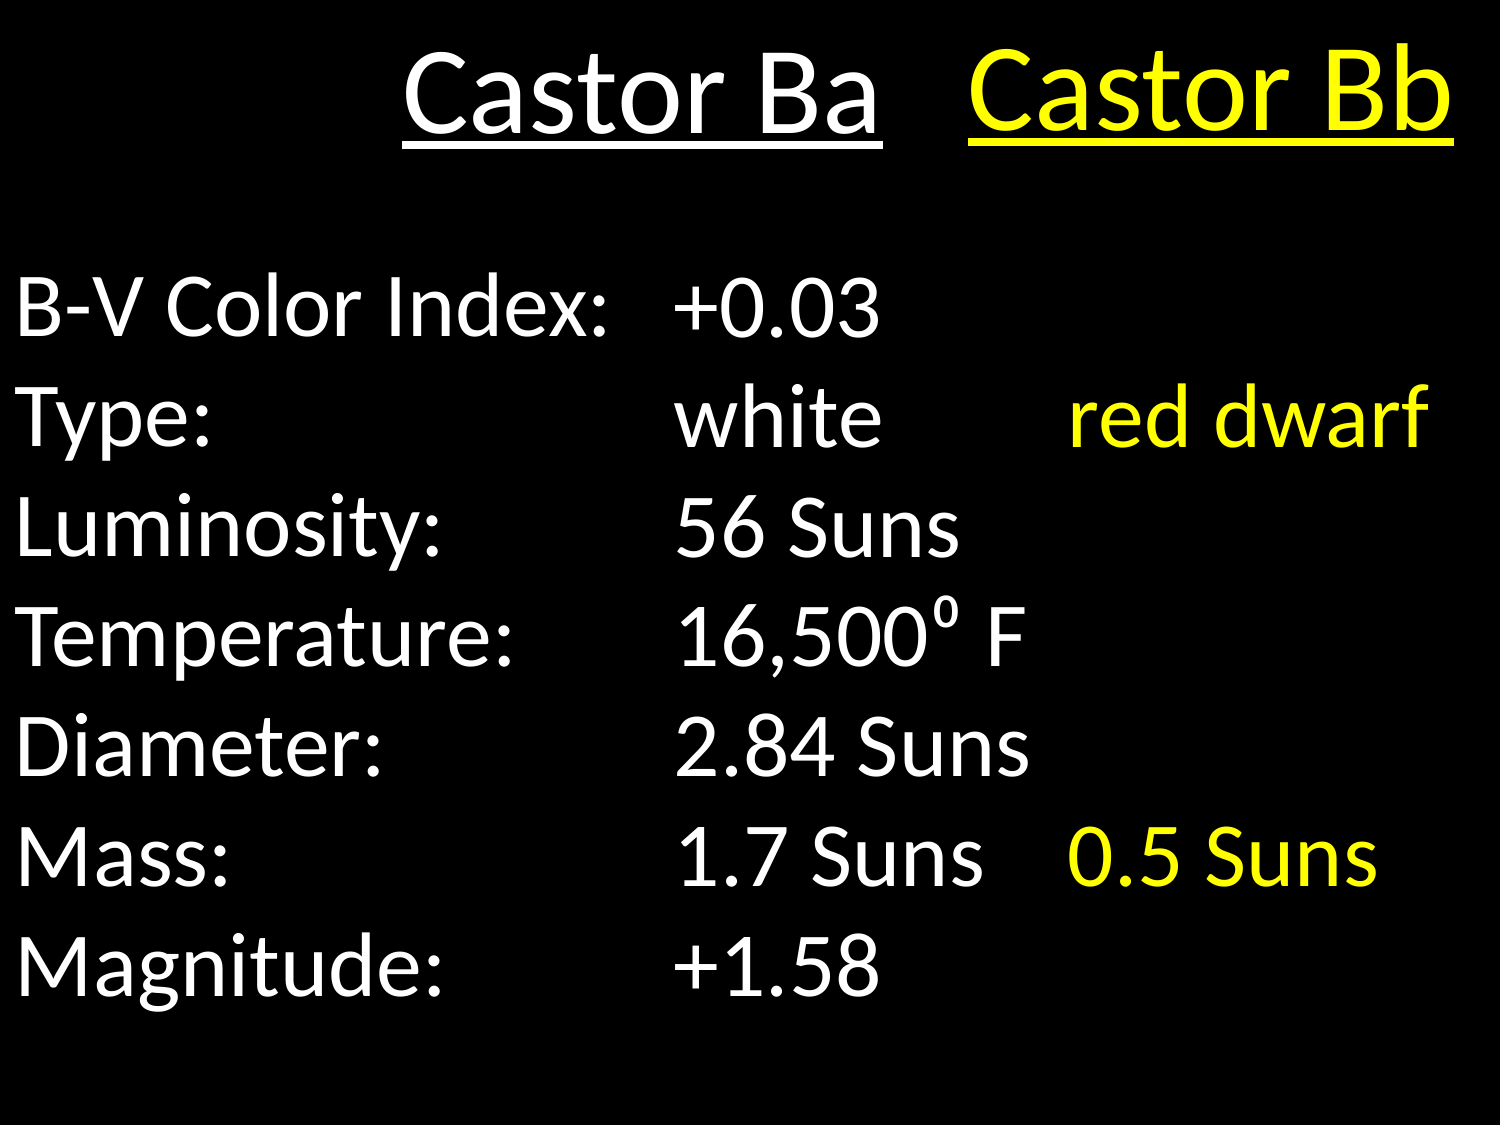

Castor Bb
Castor Ba
B-V Color Index:
Type:
Luminosity:
Temperature:
Diameter:
Mass:
Magnitude:

+0.03
white
56 Suns
16,500⁰ F
2.84 Suns
1.7 Suns
+1.58

red dwarf

0.5 Suns